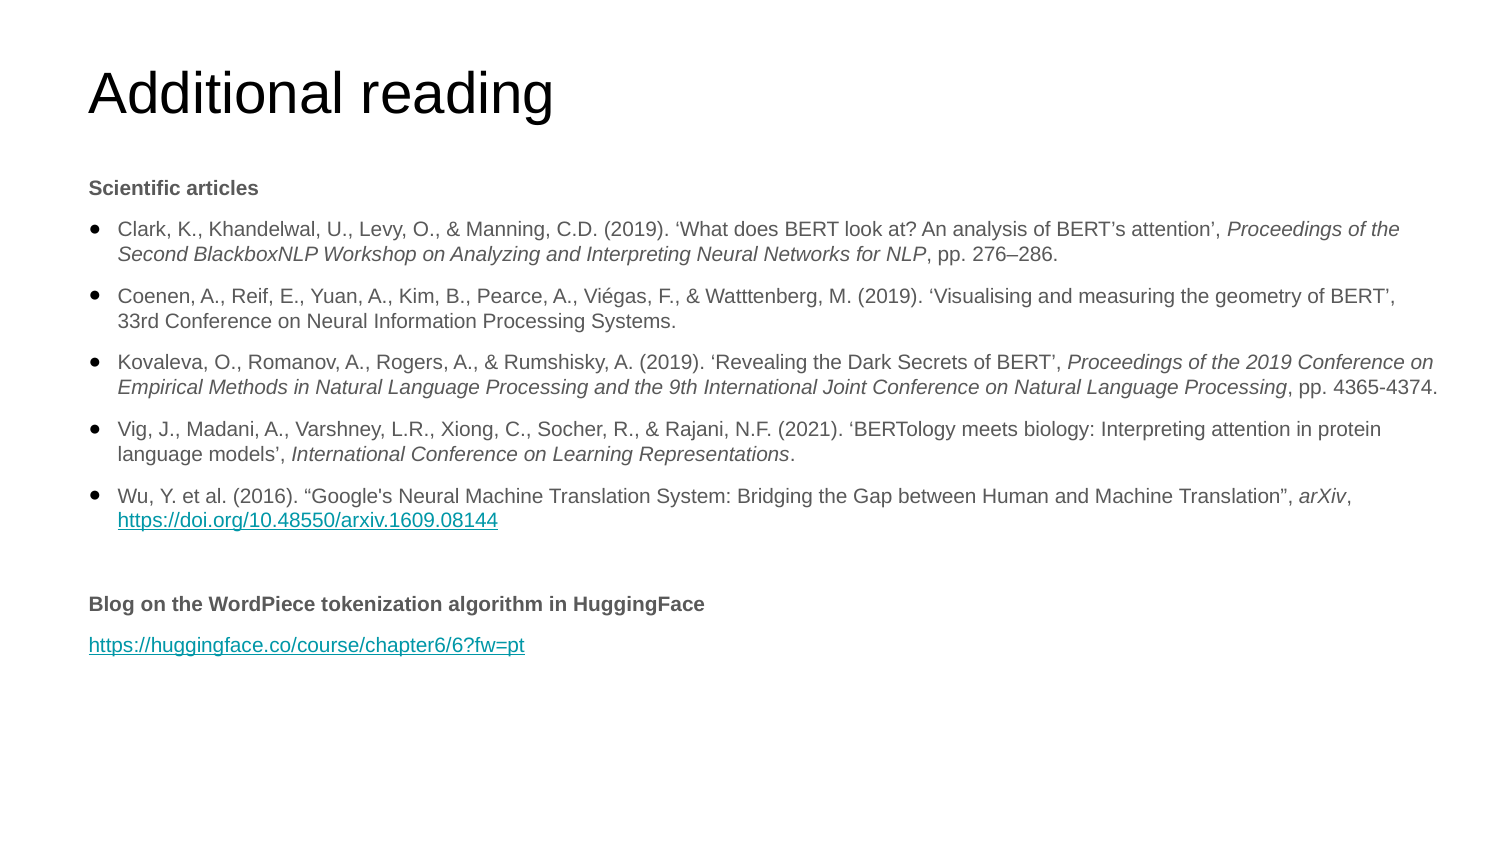

# Additional reading
Scientific articles
Clark, K., Khandelwal, U., Levy, O., & Manning, C.D. (2019). ‘What does BERT look at? An analysis of BERT’s attention’, Proceedings of the Second BlackboxNLP Workshop on Analyzing and Interpreting Neural Networks for NLP, pp. 276–286.
Coenen, A., Reif, E., Yuan, A., Kim, B., Pearce, A., Viégas, F., & Watttenberg, M. (2019). ‘Visualising and measuring the geometry of BERT’, 33rd Conference on Neural Information Processing Systems.
Kovaleva, O., Romanov, A., Rogers, A., & Rumshisky, A. (2019). ‘Revealing the Dark Secrets of BERT’, Proceedings of the 2019 Conference on Empirical Methods in Natural Language Processing and the 9th International Joint Conference on Natural Language Processing, pp. 4365-4374.
Vig, J., Madani, A., Varshney, L.R., Xiong, C., Socher, R., & Rajani, N.F. (2021). ‘BERTology meets biology: Interpreting attention in protein language models’, International Conference on Learning Representations.
Wu, Y. et al. (2016). “Google's Neural Machine Translation System: Bridging the Gap between Human and Machine Translation”, arXiv, https://doi.org/10.48550/arxiv.1609.08144

Blog on the WordPiece tokenization algorithm in HuggingFace
https://huggingface.co/course/chapter6/6?fw=pt